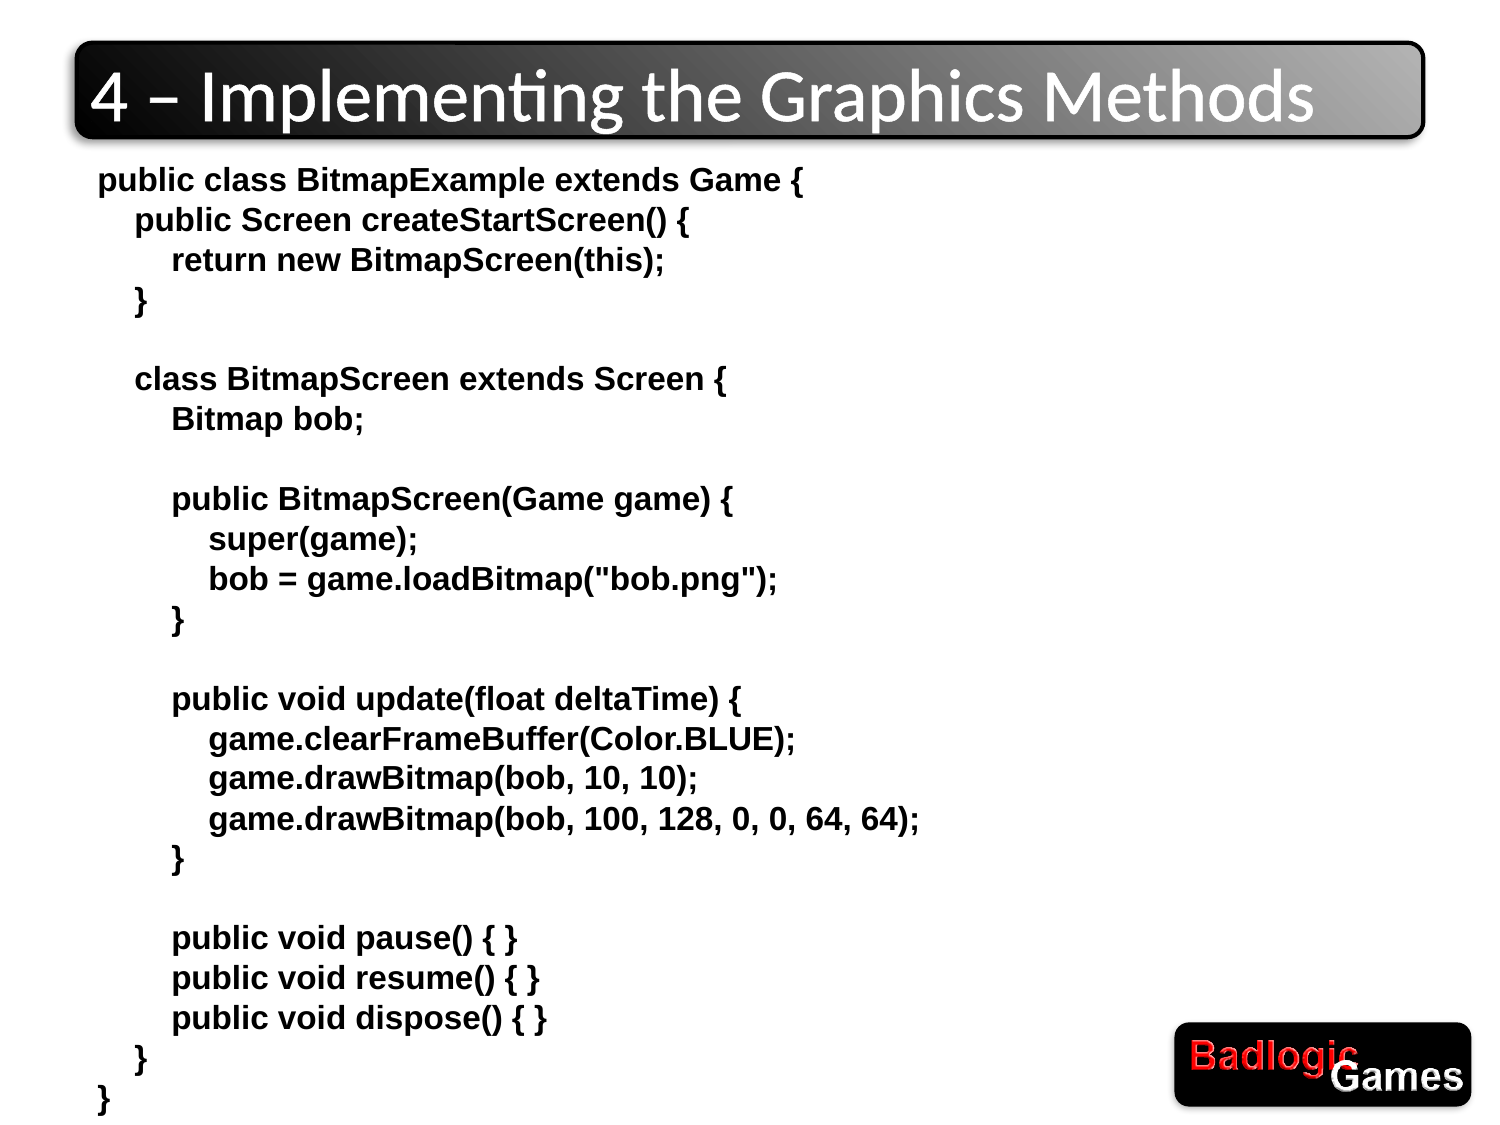

# 4 – Implementing the Graphics Methods
public class BitmapExample extends Game {
    public Screen createStartScreen() {
        return new BitmapScreen(this);
    }

    class BitmapScreen extends Screen {
        Bitmap bob;

        public BitmapScreen(Game game) {
            super(game);
            bob = game.loadBitmap("bob.png");
        }

        public void update(float deltaTime) {
            game.clearFrameBuffer(Color.BLUE);
            game.drawBitmap(bob, 10, 10);
            game.drawBitmap(bob, 100, 128, 0, 0, 64, 64);
        }

        public void pause() { }
        public void resume() { }
        public void dispose() { }
    }
}